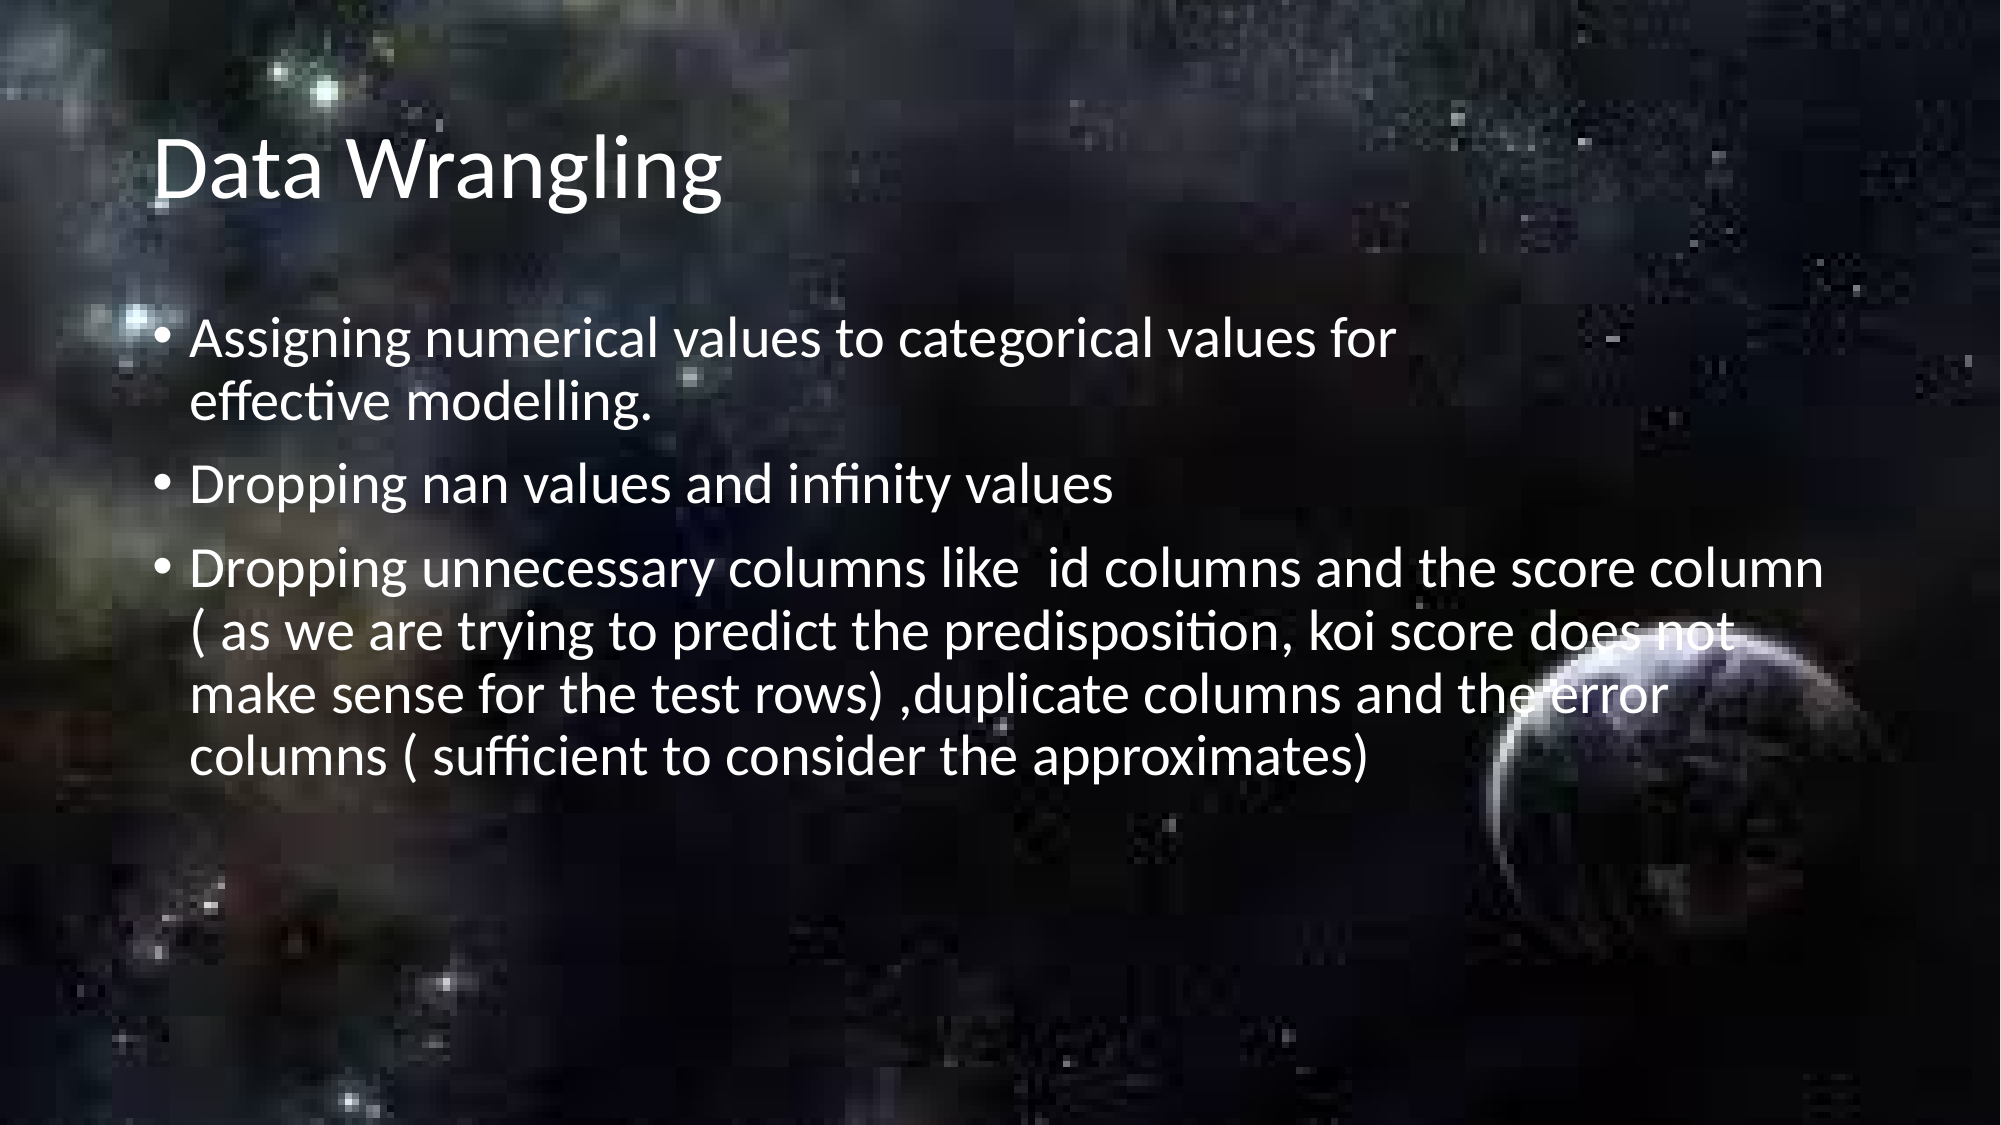

# Data Wrangling
Assigning numerical values to categorical values for effective modelling.
Dropping nan values and infinity values
Dropping unnecessary columns like  id columns and the score column ( as we are trying to predict the predisposition, koi score does not make sense for the test rows) ,duplicate columns and the error columns ( sufficient to consider the approximates)